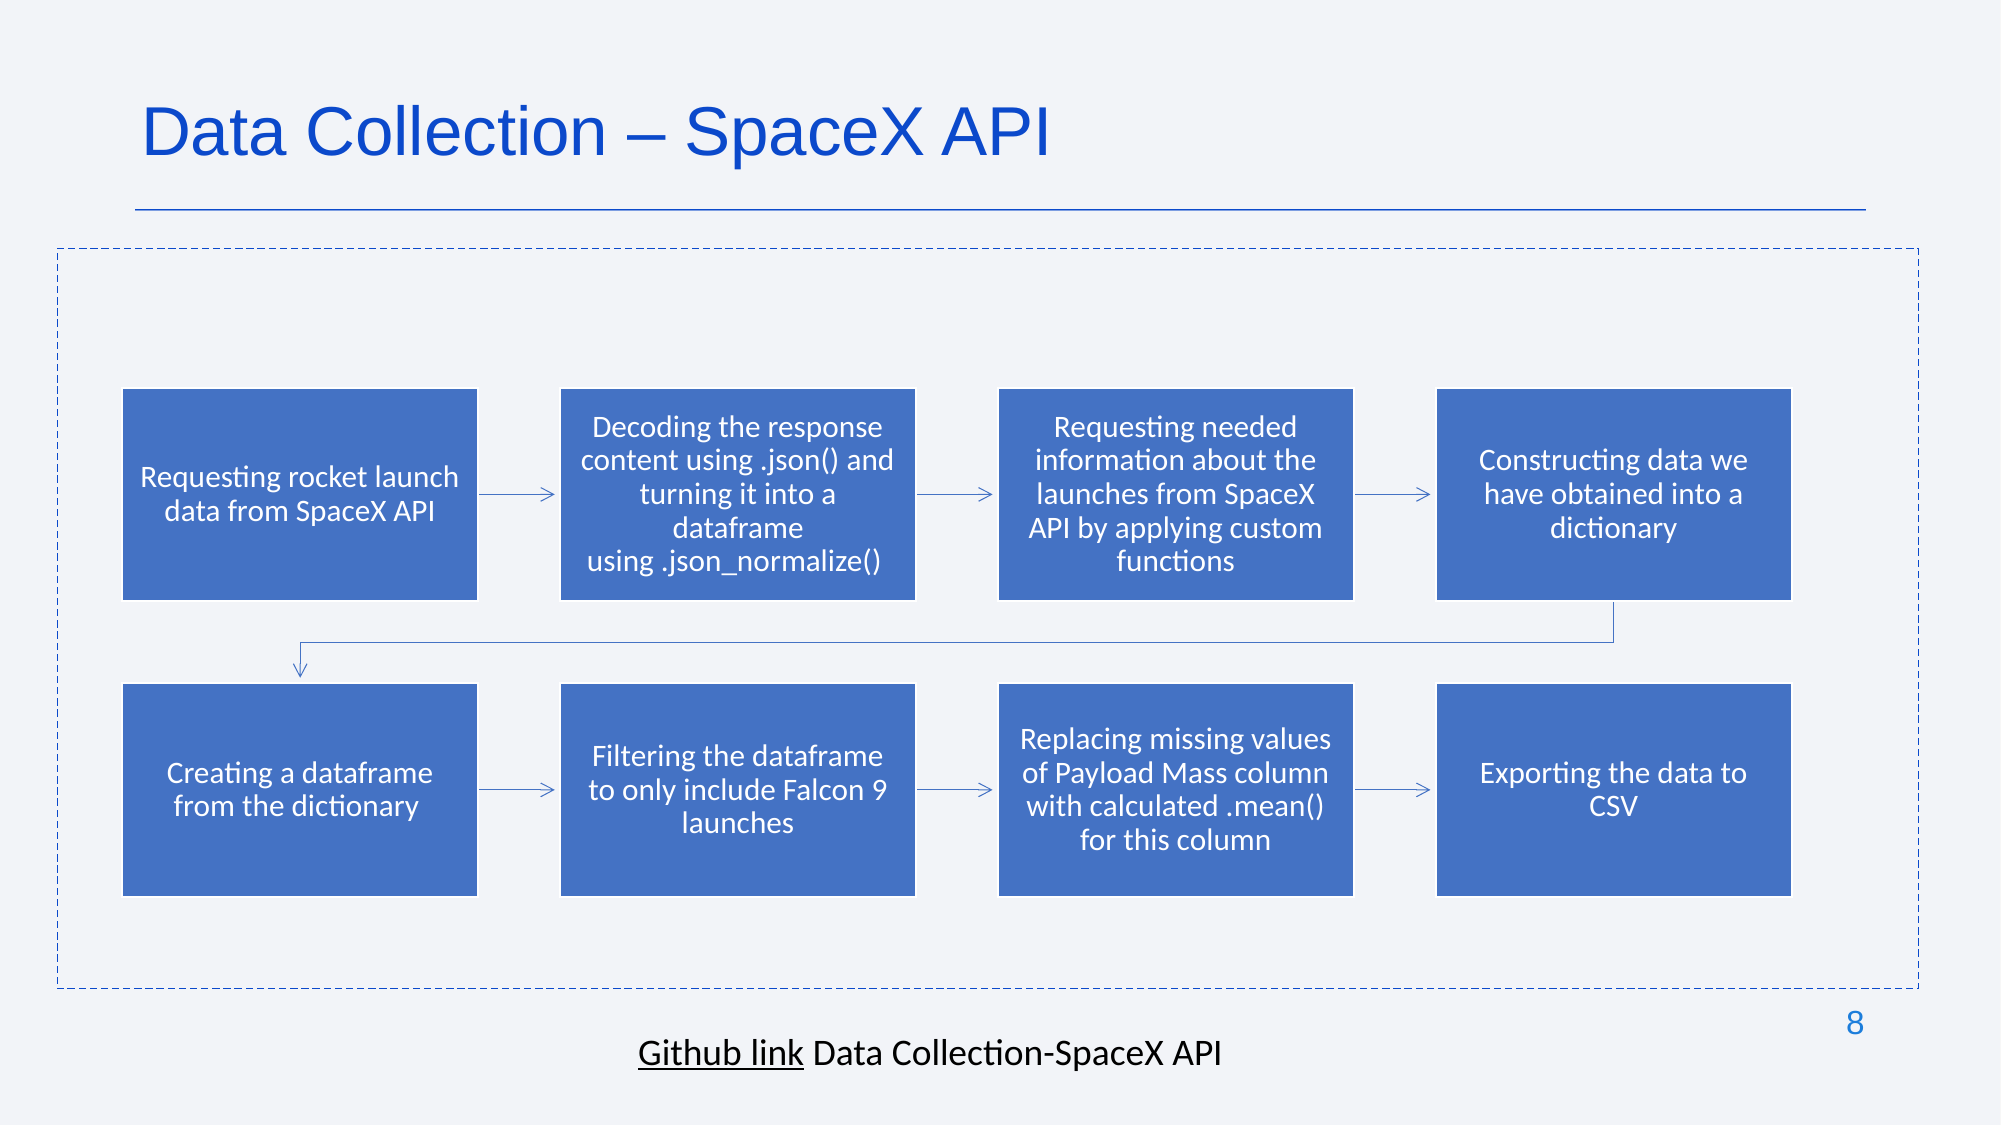

Data Collection – SpaceX API

Requesting rocket launch data from SpaceX API

Decoding the response content using .json() and turning it into a dataframe using .json_normalize()

Requesting needed information about the launches from SpaceX API by applying custom functions

Constructing data we have obtained into a dictionary

Creating a dataframe from the dictionary

Filtering the dataframe to only include Falcon 9 launches

Replacing missing values of Payload Mass column with calculated .mean() for this column
Exporting the data to CSV

8
Github link Data Collection-SpaceX API